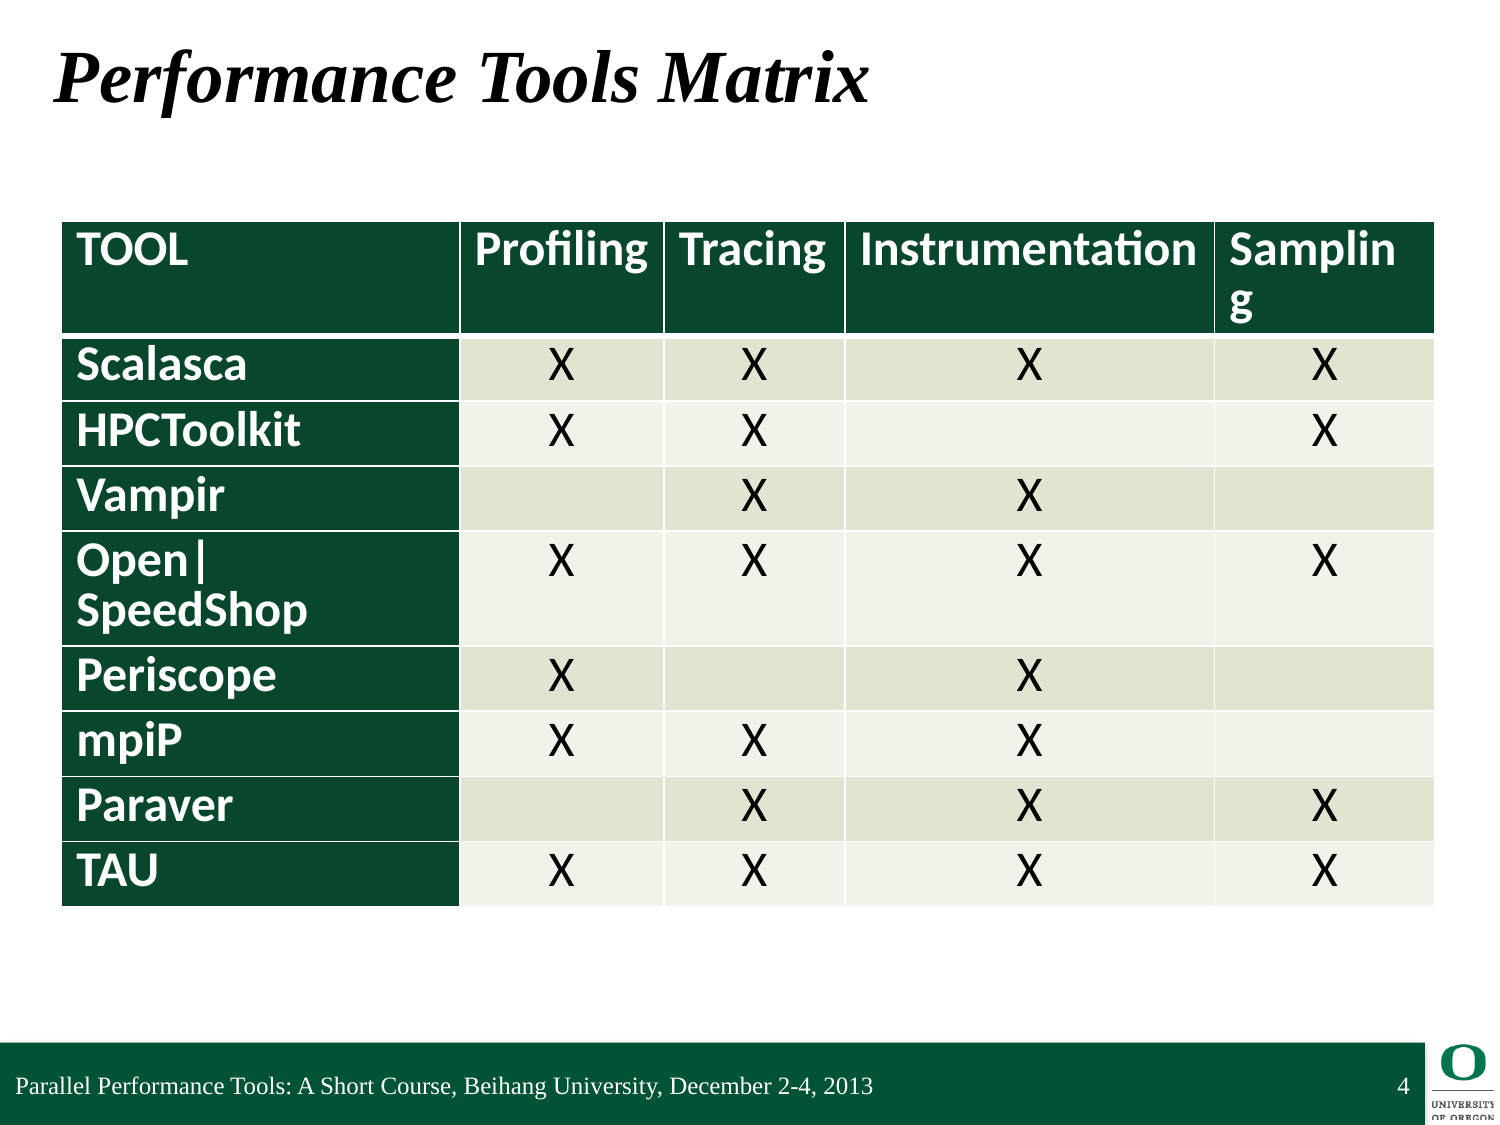

# Performance Tools Matrix
| TOOL | Profiling | Tracing | Instrumentation | Sampling |
| --- | --- | --- | --- | --- |
| Scalasca | X | X | X | X |
| HPCToolkit | X | X |  | X |
| Vampir |  | X | X |  |
| Open|SpeedShop | X | X | X | X |
| Periscope | X |  | X |  |
| mpiP | X | X | X |  |
| Paraver |  | X | X | X |
| TAU | X | X | X | X |
Parallel Performance Tools: A Short Course, Beihang University, December 2-4, 2013
4